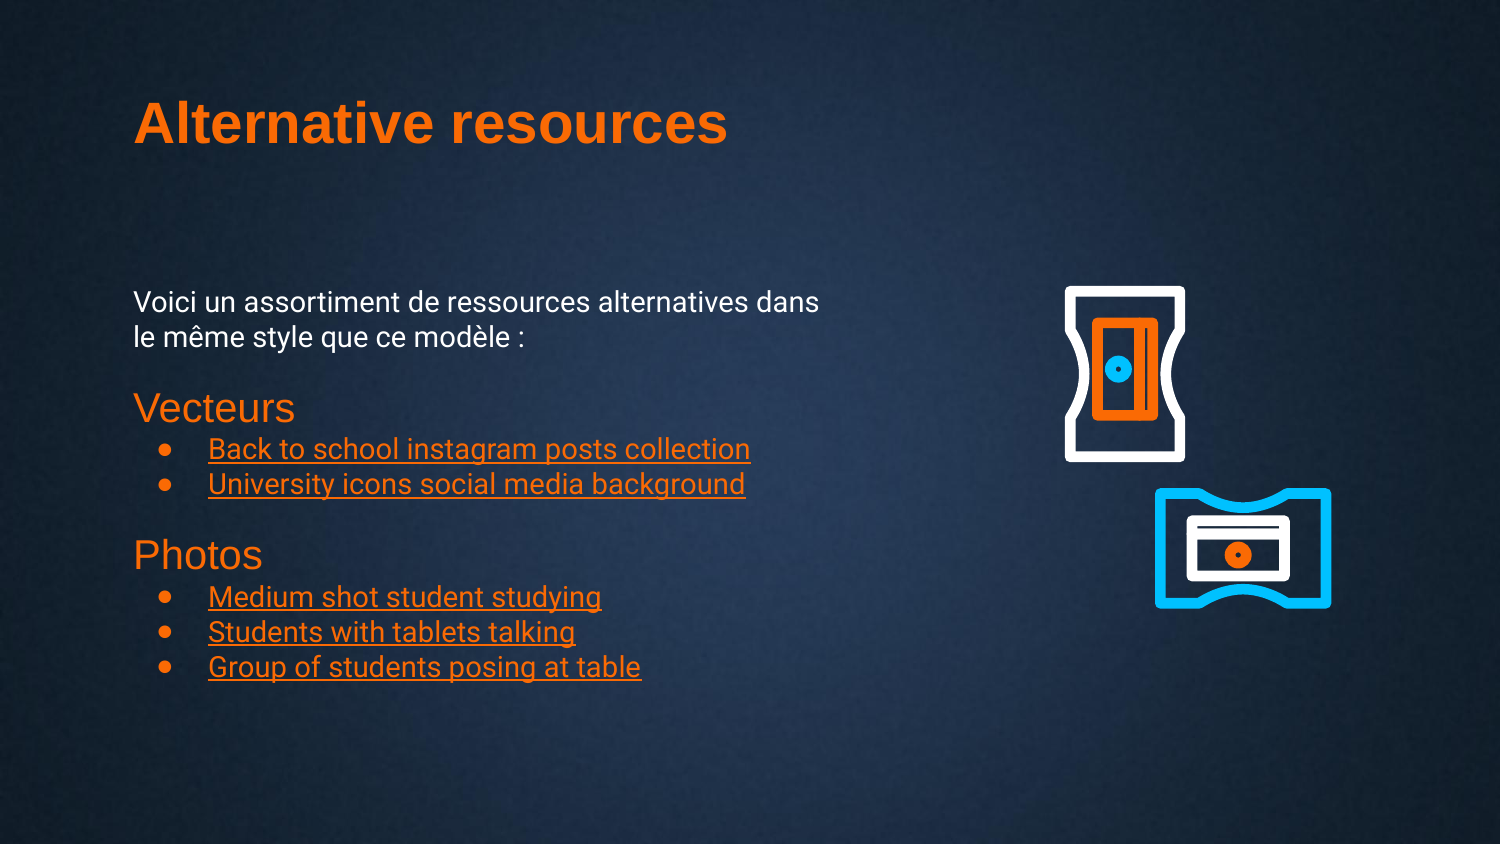

# Alternative resources
Voici un assortiment de ressources alternatives dans le même style que ce modèle :

Vecteurs
Back to school instagram posts collection
University icons social media background

Photos
Medium shot student studying
Students with tablets talking
Group of students posing at table